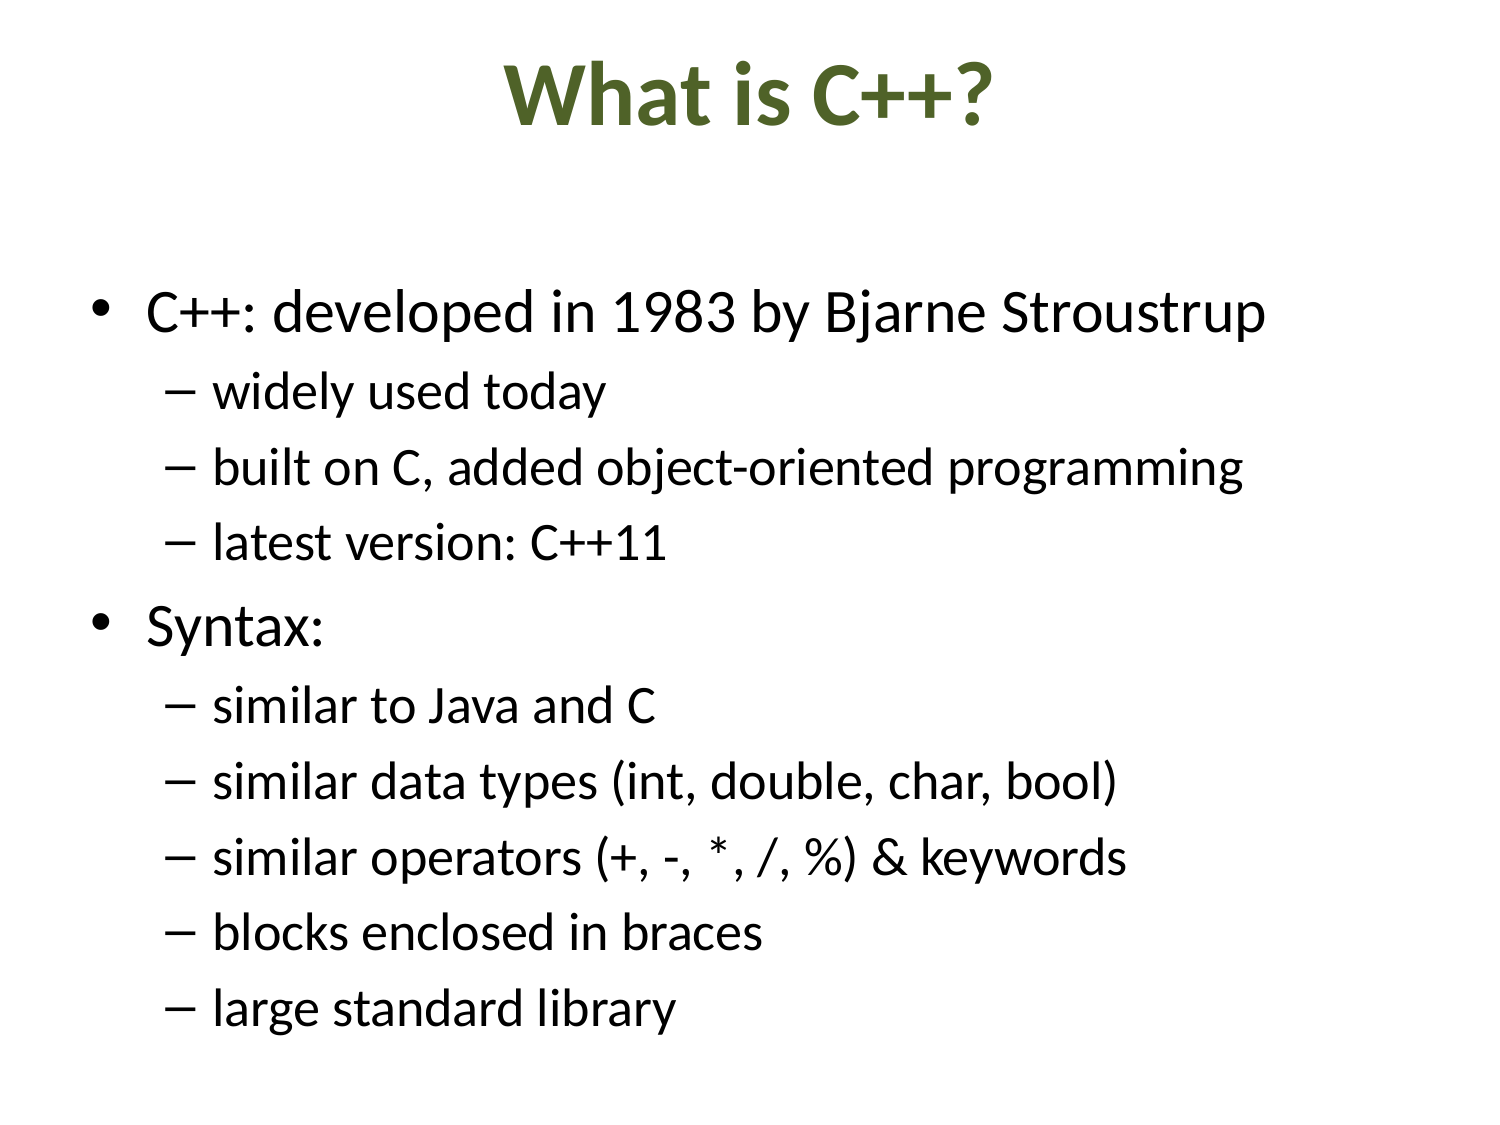

# What is C++?
C++: developed in 1983 by Bjarne Stroustrup
widely used today
built on C, added object-oriented programming
latest version: C++11
Syntax:
similar to Java and C
similar data types (int, double, char, bool)
similar operators (+, -, *, /, %) & keywords
blocks enclosed in braces
large standard library